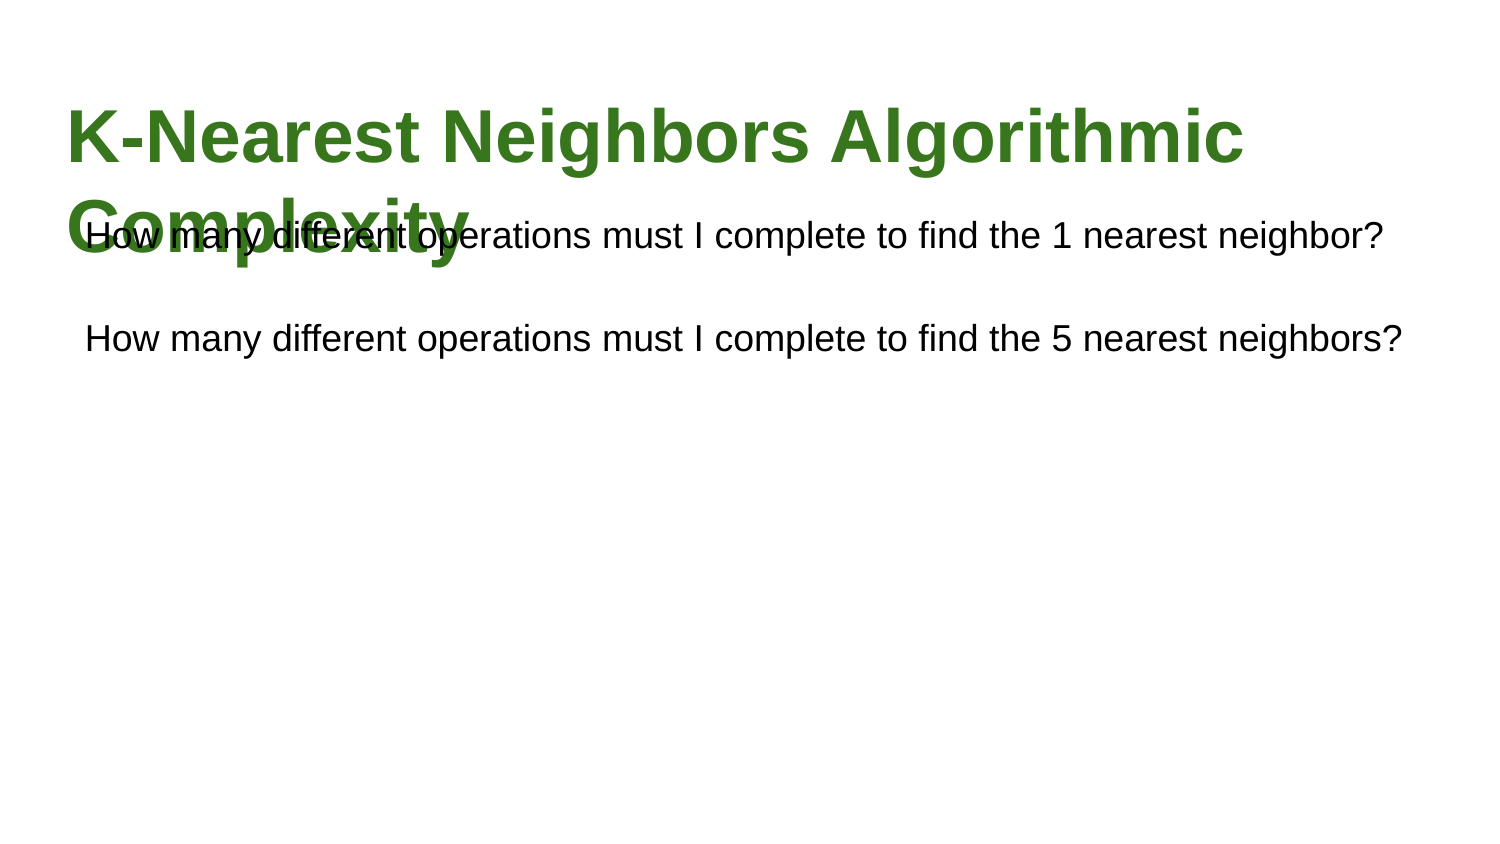

# K-Nearest Neighbors Algorithmic Complexity
How many different operations must I complete to find the 1 nearest neighbor?

How many different operations must I complete to find the 5 nearest neighbors?